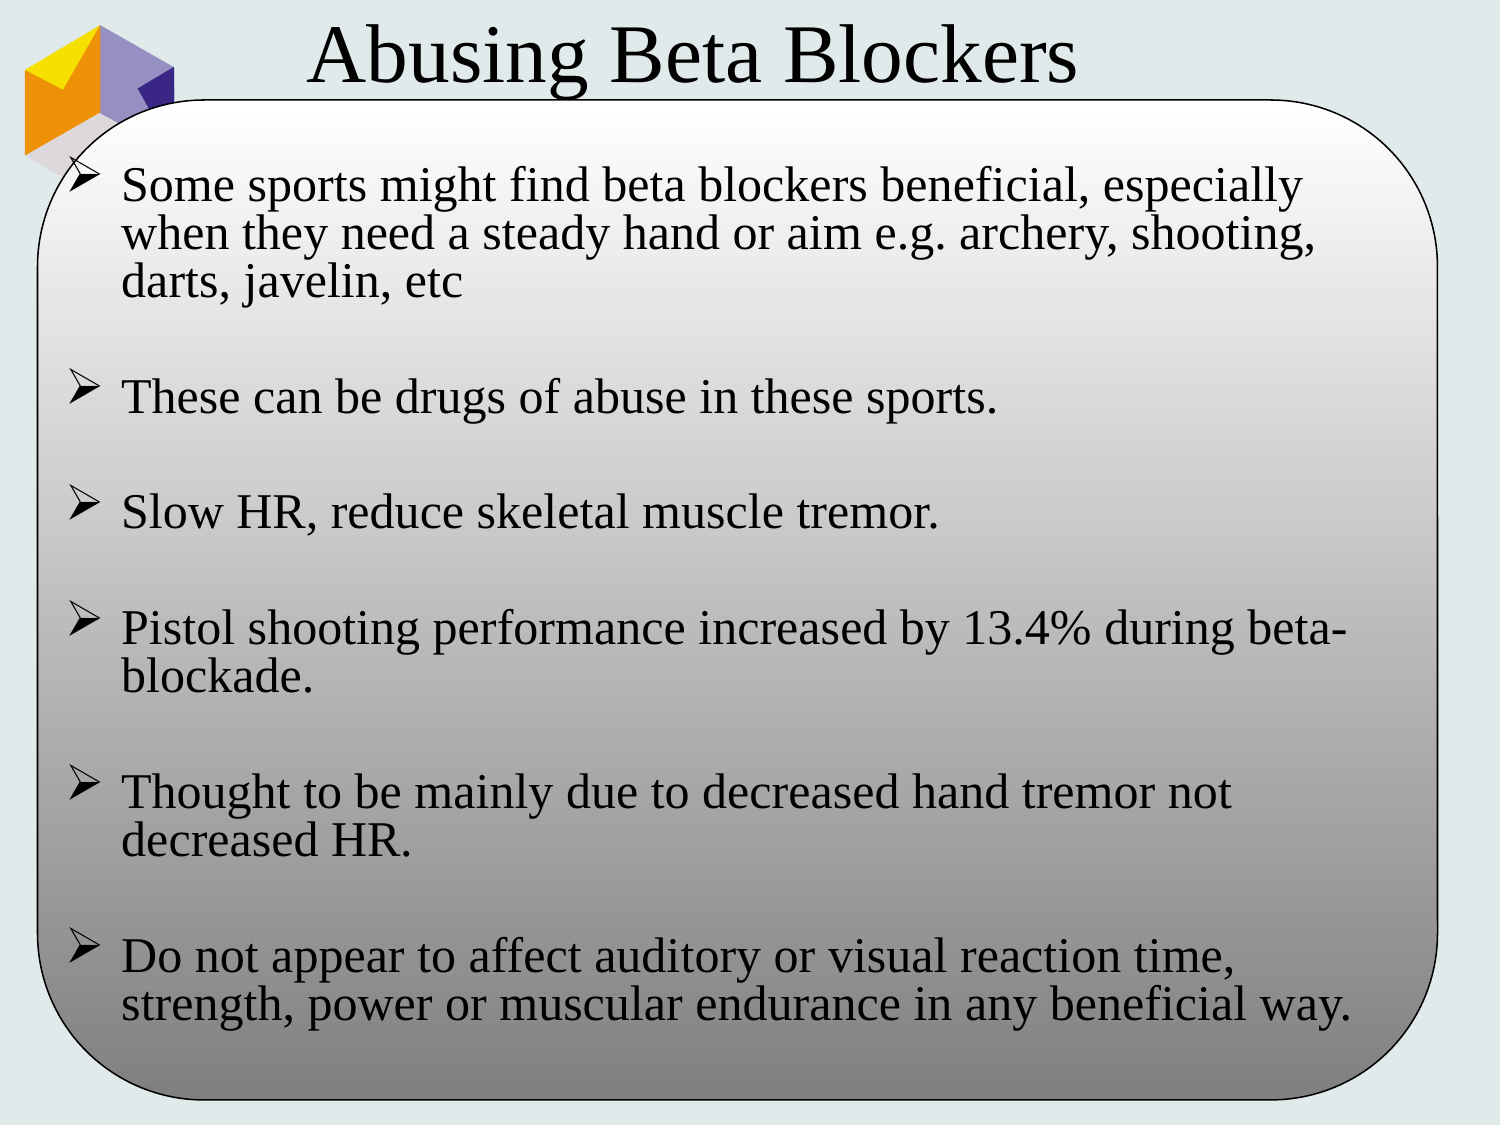

# Abusing Beta Blockers

Some sports might find beta blockers beneficial, especially when they need a steady hand or aim e.g. archery, shooting, darts, javelin, etc

These can be drugs of abuse in these sports.

Slow HR, reduce skeletal muscle tremor.

Pistol shooting performance increased by 13.4% during beta-blockade.

Thought to be mainly due to decreased hand tremor not decreased HR.

Do not appear to affect auditory or visual reaction time, strength, power or muscular endurance in any beneficial way.